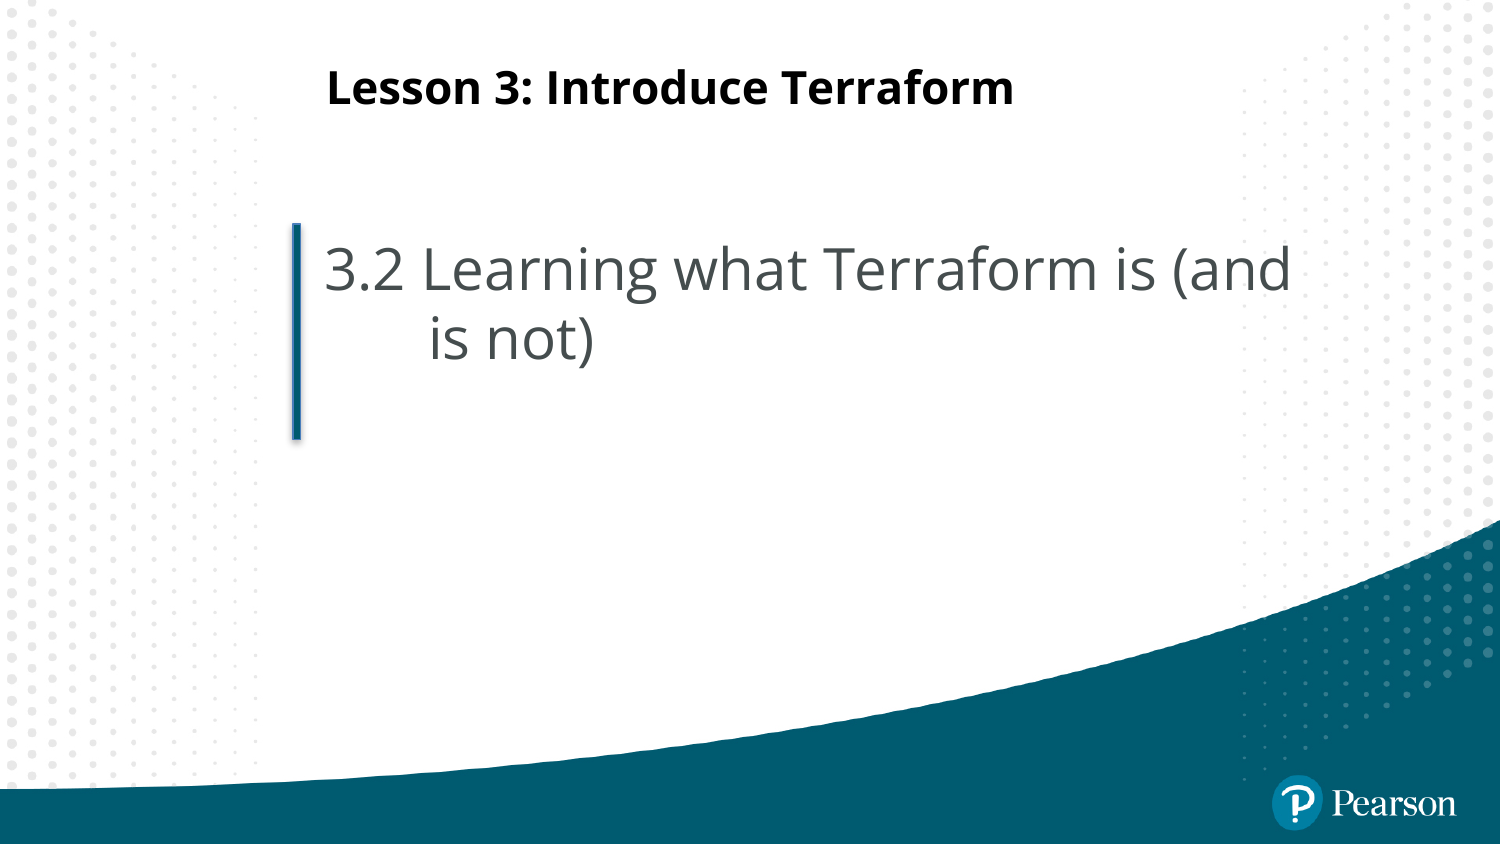

# Lesson 3: Introduce Terraform
3.2 Learning what Terraform is (and is not)